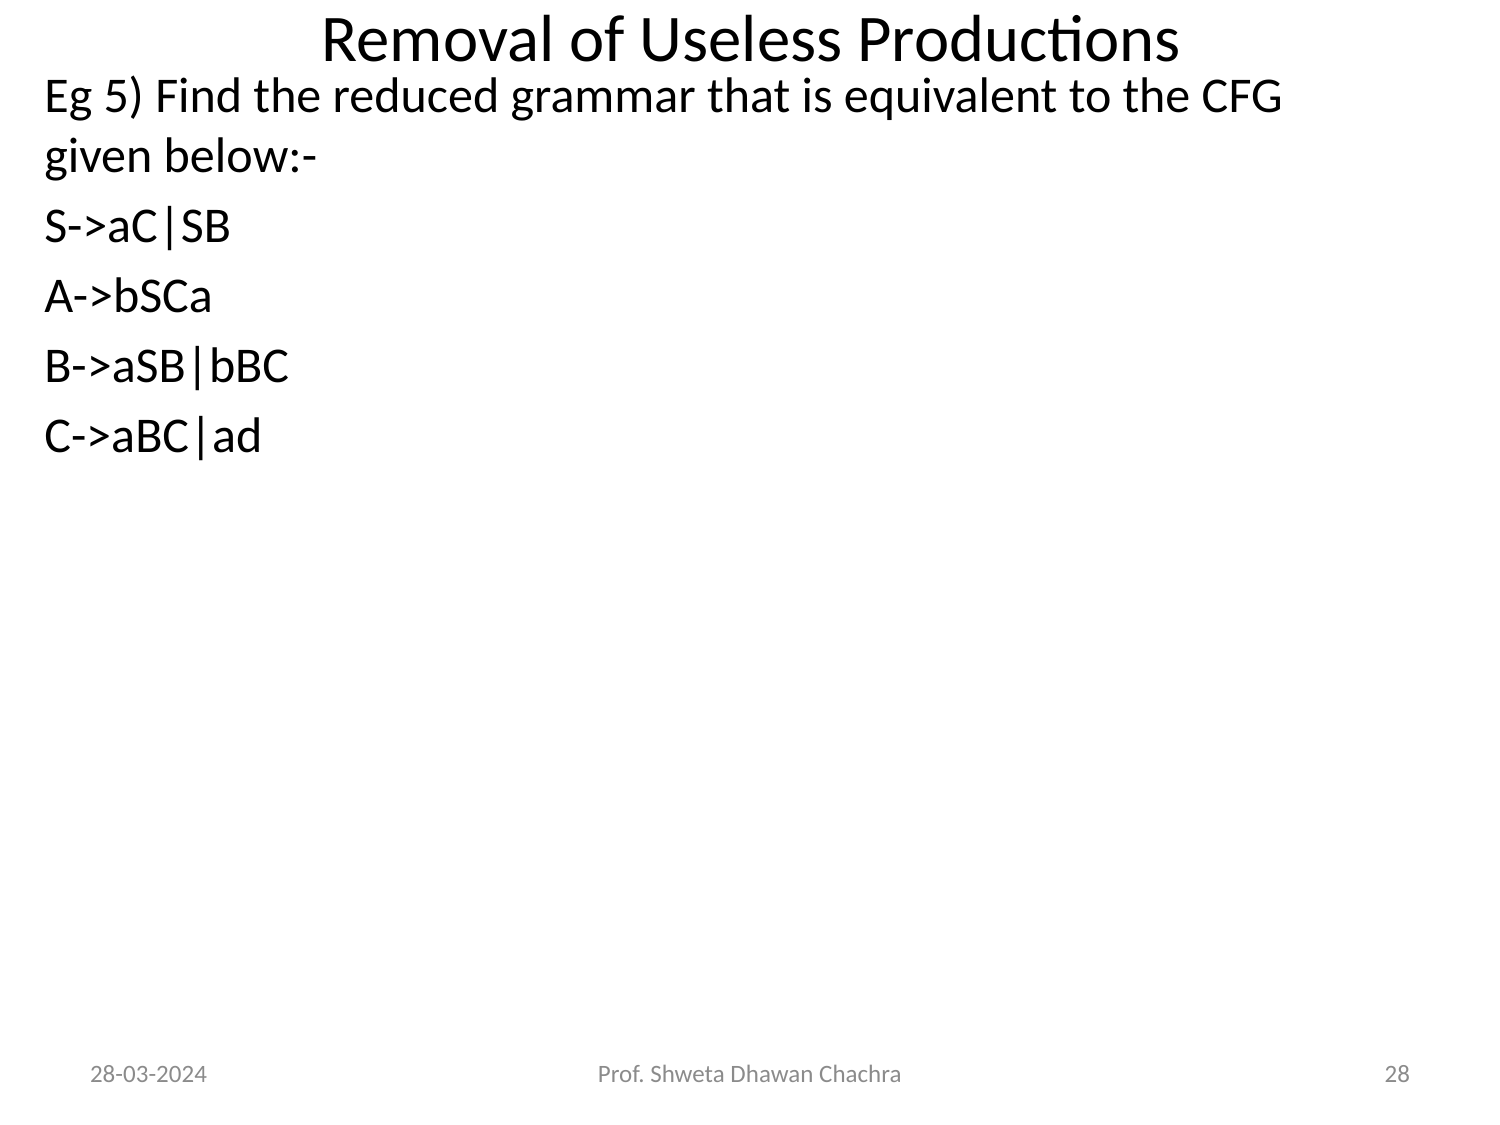

# Removal of Useless Productions
Eg 5) Find the reduced grammar that is equivalent to the CFG given below:-
S->aC|SB
A->bSCa
B->aSB|bBC
C->aBC|ad
28-03-2024
Prof. Shweta Dhawan Chachra
28